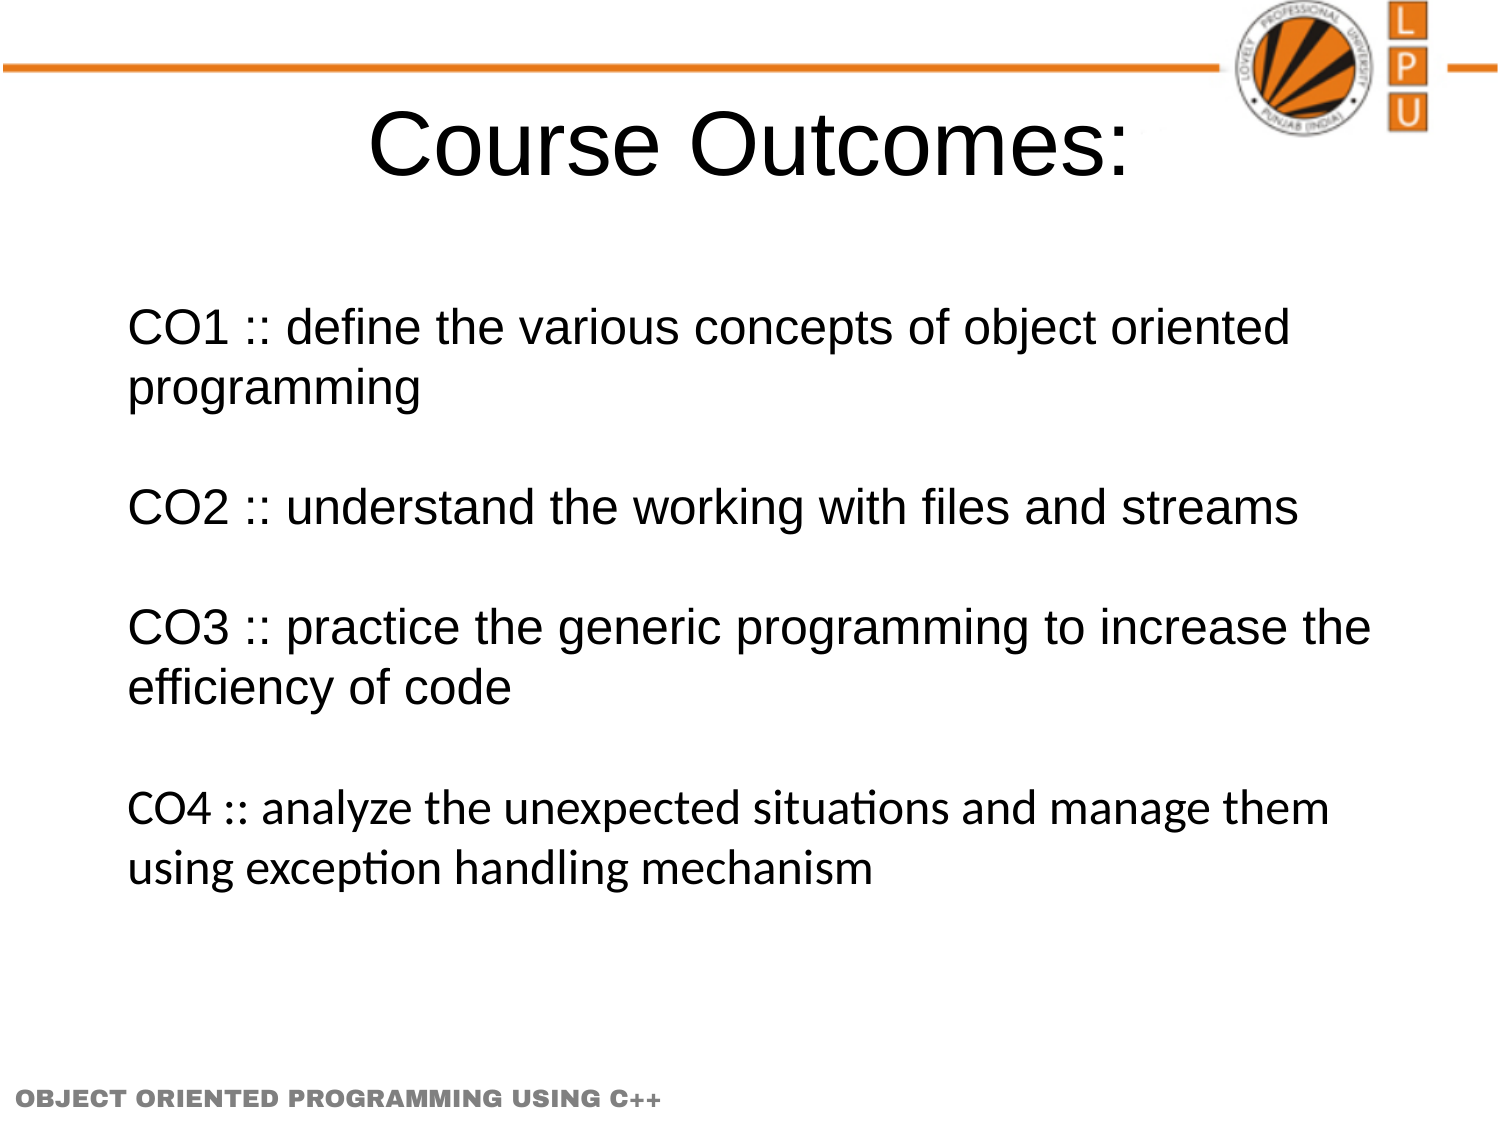

# Course Outcomes:
CO1 :: define the various concepts of object oriented programming
CO2 :: understand the working with files and streams
CO3 :: practice the generic programming to increase the efficiency of code

CO4 :: analyze the unexpected situations and manage them using exception handling mechanism